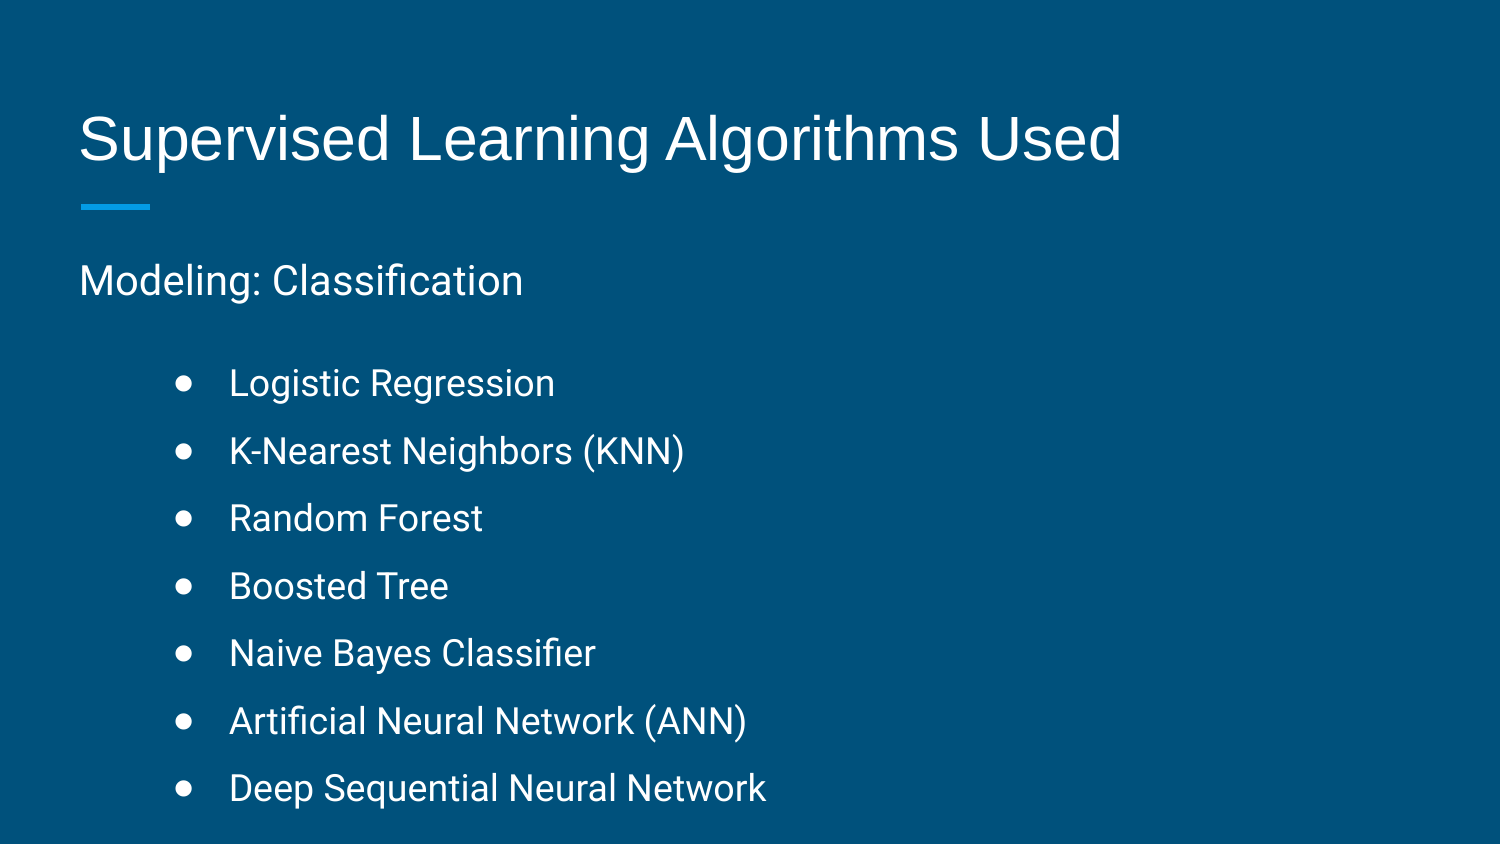

# Supervised Learning Algorithms Used
Modeling: Classification
Logistic Regression
K-Nearest Neighbors (KNN)
Random Forest
Boosted Tree
Naive Bayes Classifier
Artificial Neural Network (ANN)
Deep Sequential Neural Network